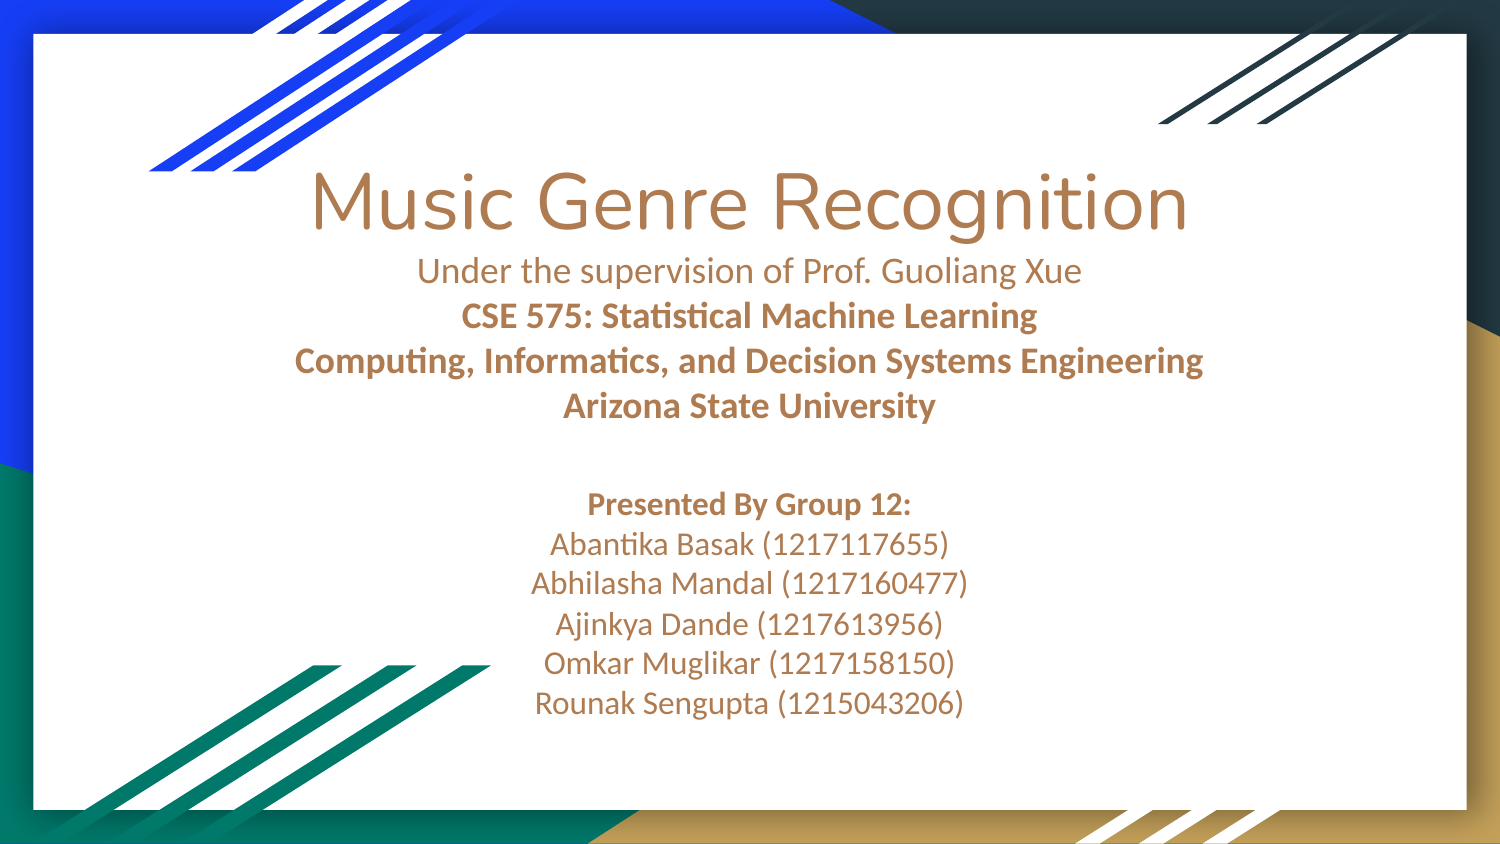

# Music Genre Recognition
Under the supervision of Prof. Guoliang Xue
CSE 575: Statistical Machine Learning
Computing, Informatics, and Decision Systems Engineering
Arizona State University

Presented By Group 12:
Abantika Basak (1217117655)
Abhilasha Mandal (1217160477)
Ajinkya Dande (1217613956)
Omkar Muglikar (1217158150)
Rounak Sengupta (1215043206)